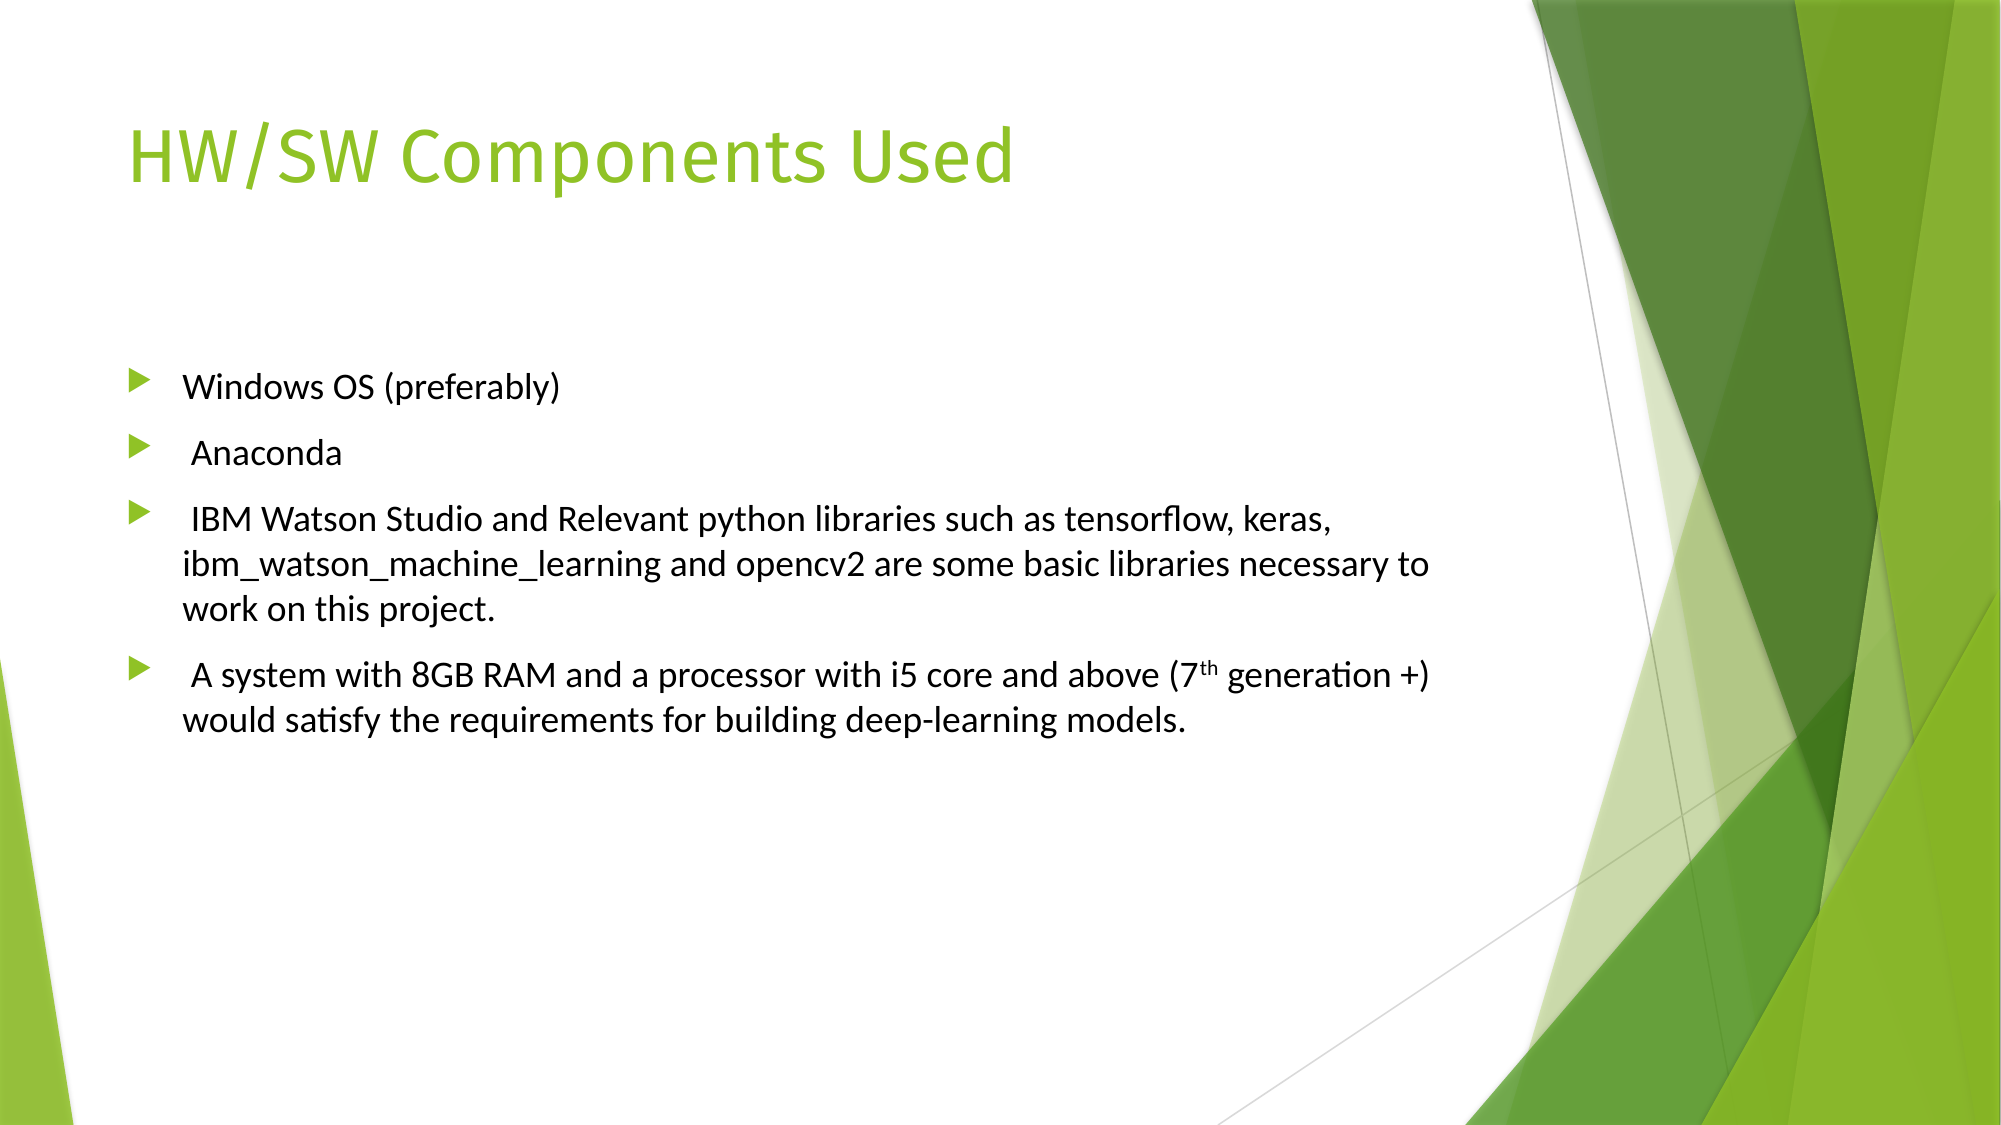

# HW/SW Components Used
Windows OS (preferably)
 Anaconda
 IBM Watson Studio and Relevant python libraries such as tensorflow, keras, ibm_watson_machine_learning and opencv2 are some basic libraries necessary to work on this project.
 A system with 8GB RAM and a processor with i5 core and above (7th generation +) would satisfy the requirements for building deep-learning models.